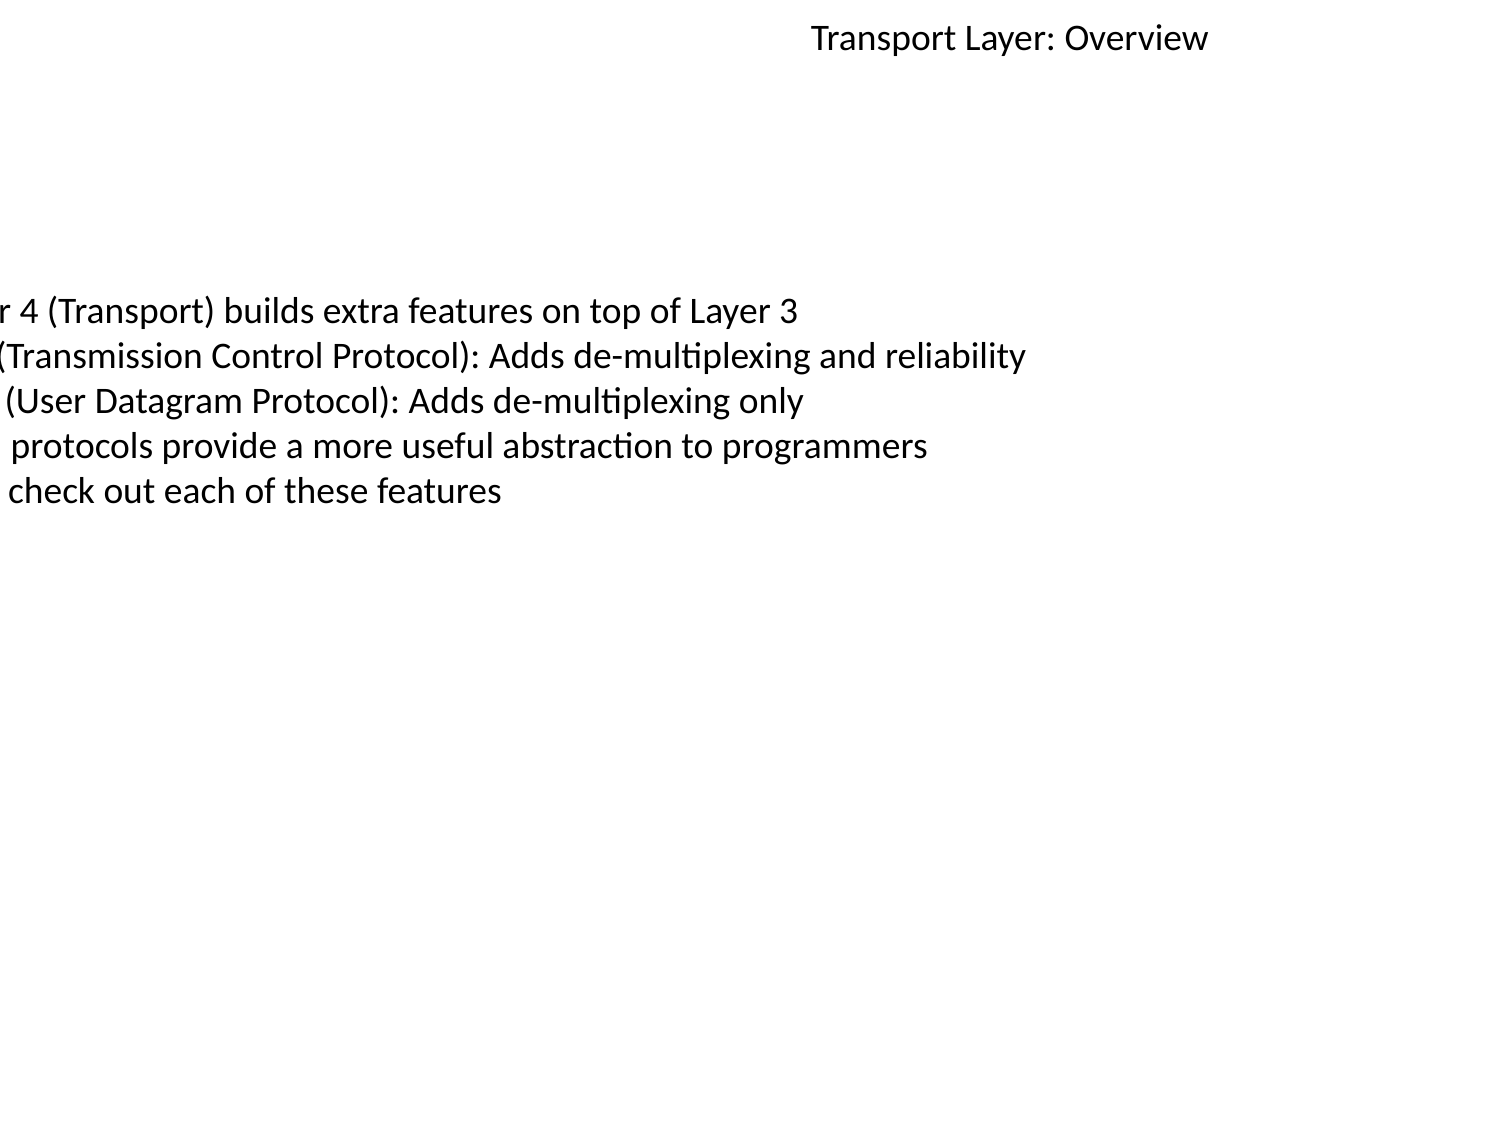

Transport Layer: Overview
Layer 4 (Transport) builds extra features on top of Layer 3
TCP (Transmission Control Protocol): Adds de-multiplexing and reliability
UDP (User Datagram Protocol): Adds de-multiplexing only
Both protocols provide a more useful abstraction to programmers
Let's check out each of these features